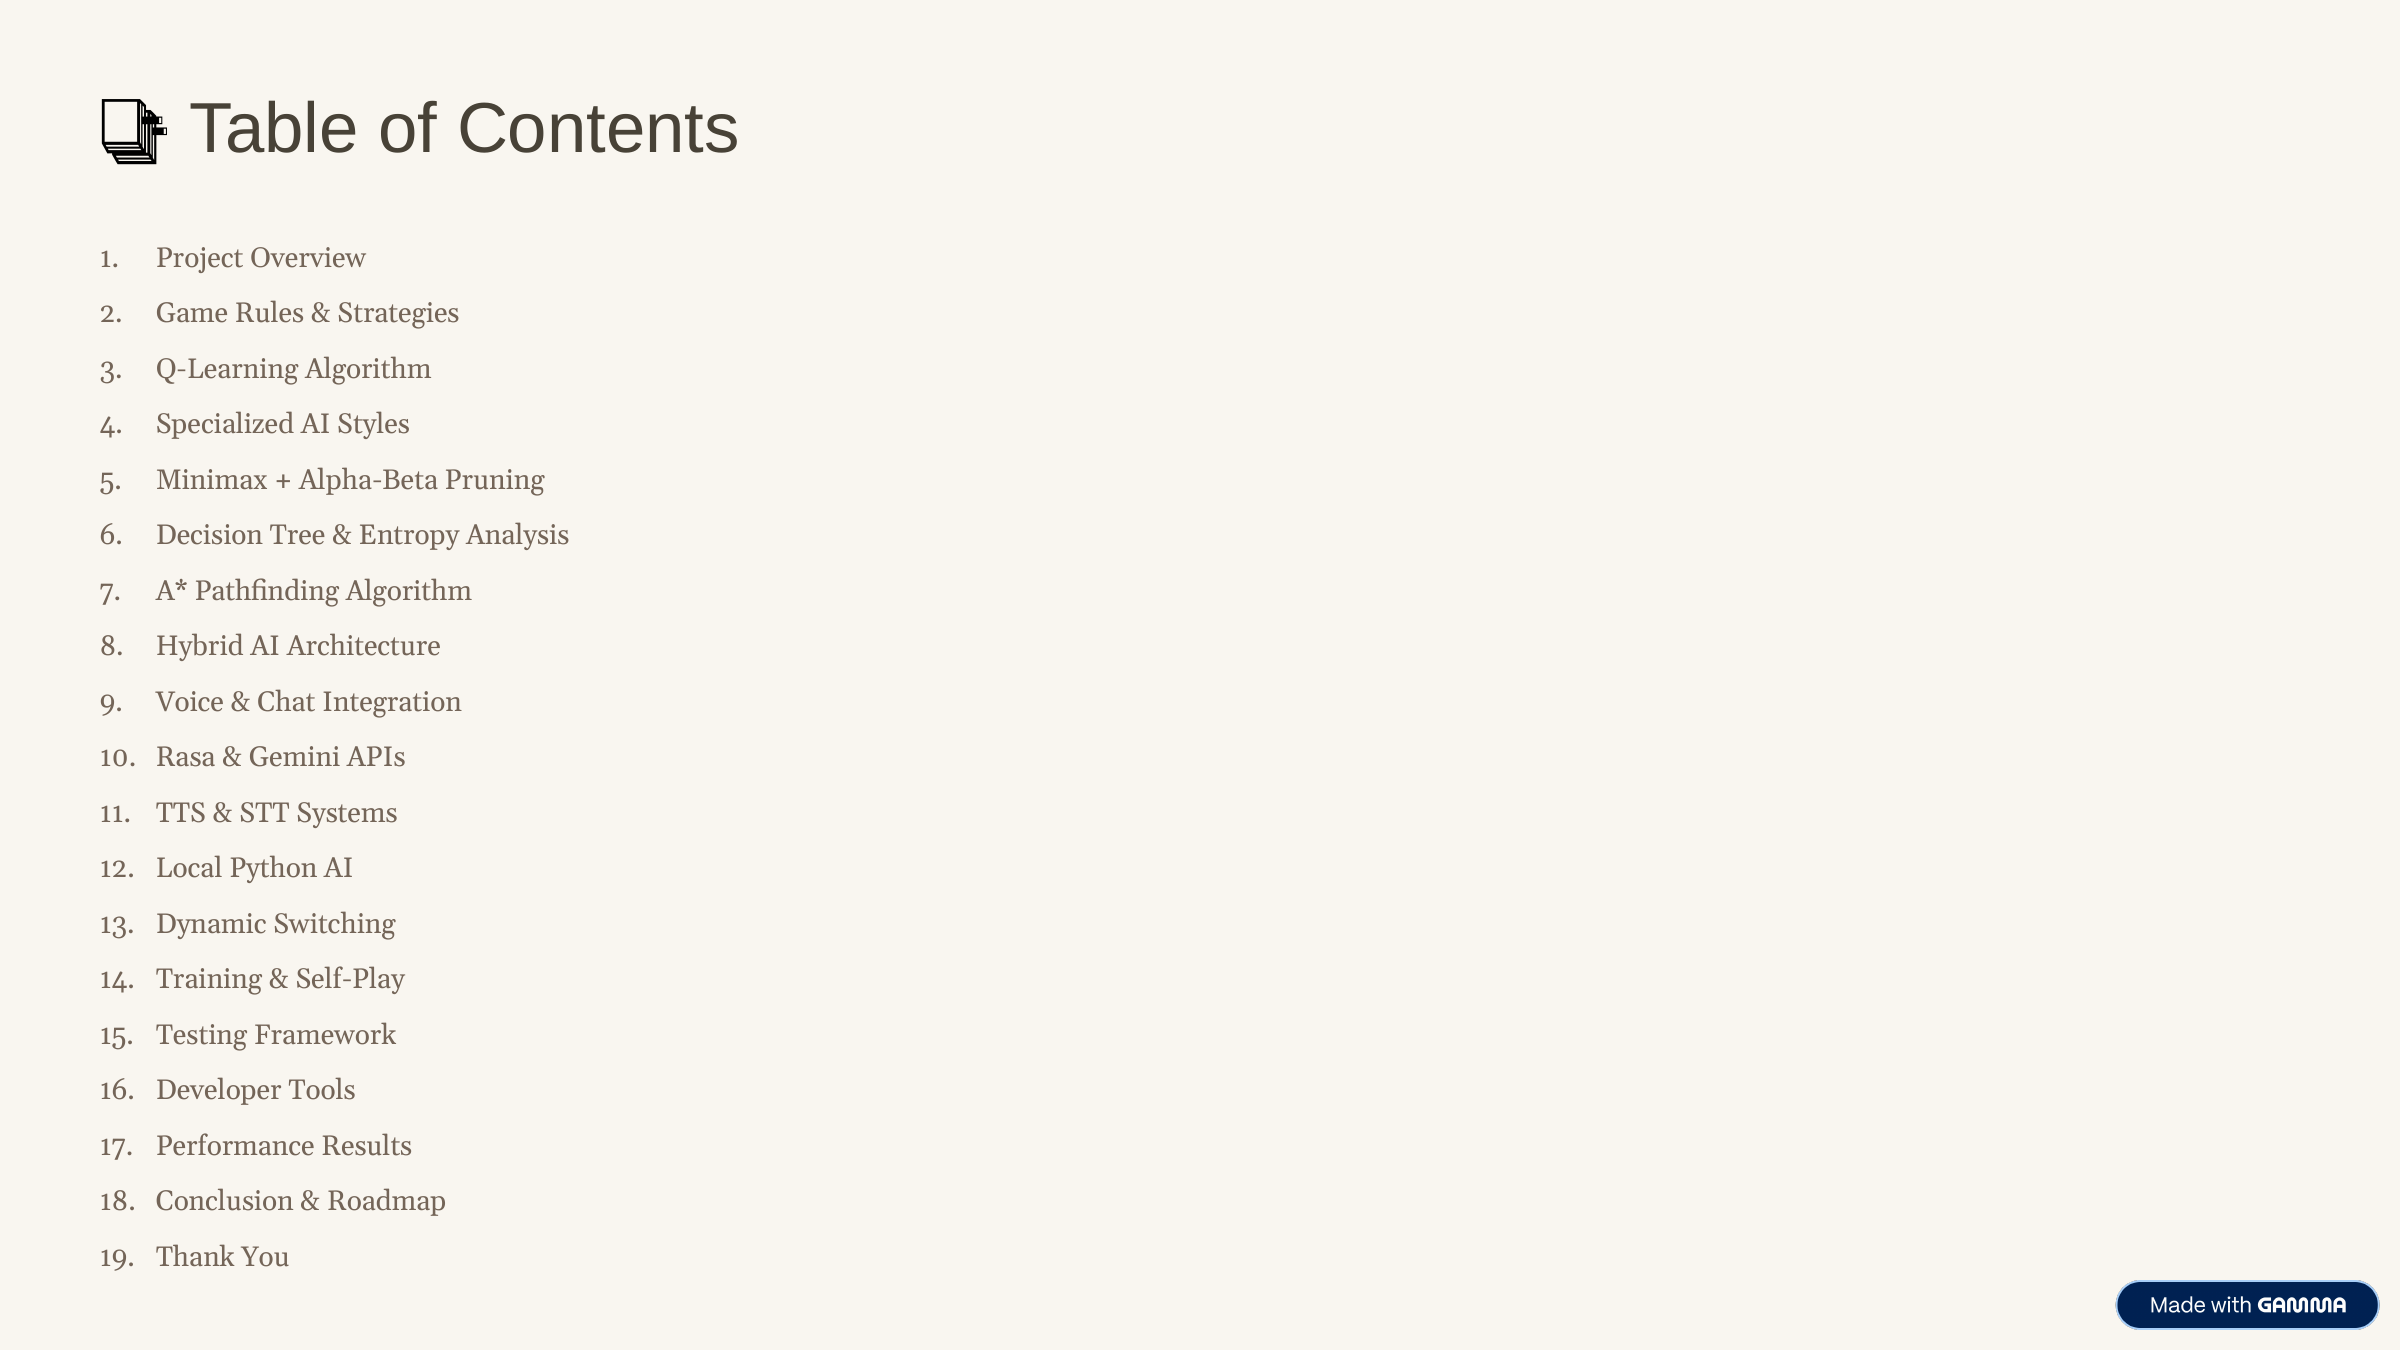

📑 Table of Contents
Project Overview
Game Rules & Strategies
Q-Learning Algorithm
Specialized AI Styles
Minimax + Alpha-Beta Pruning
Decision Tree & Entropy Analysis
A* Pathfinding Algorithm
Hybrid AI Architecture
Voice & Chat Integration
Rasa & Gemini APIs
TTS & STT Systems
Local Python AI
Dynamic Switching
Training & Self-Play
Testing Framework
Developer Tools
Performance Results
Conclusion & Roadmap
Thank You